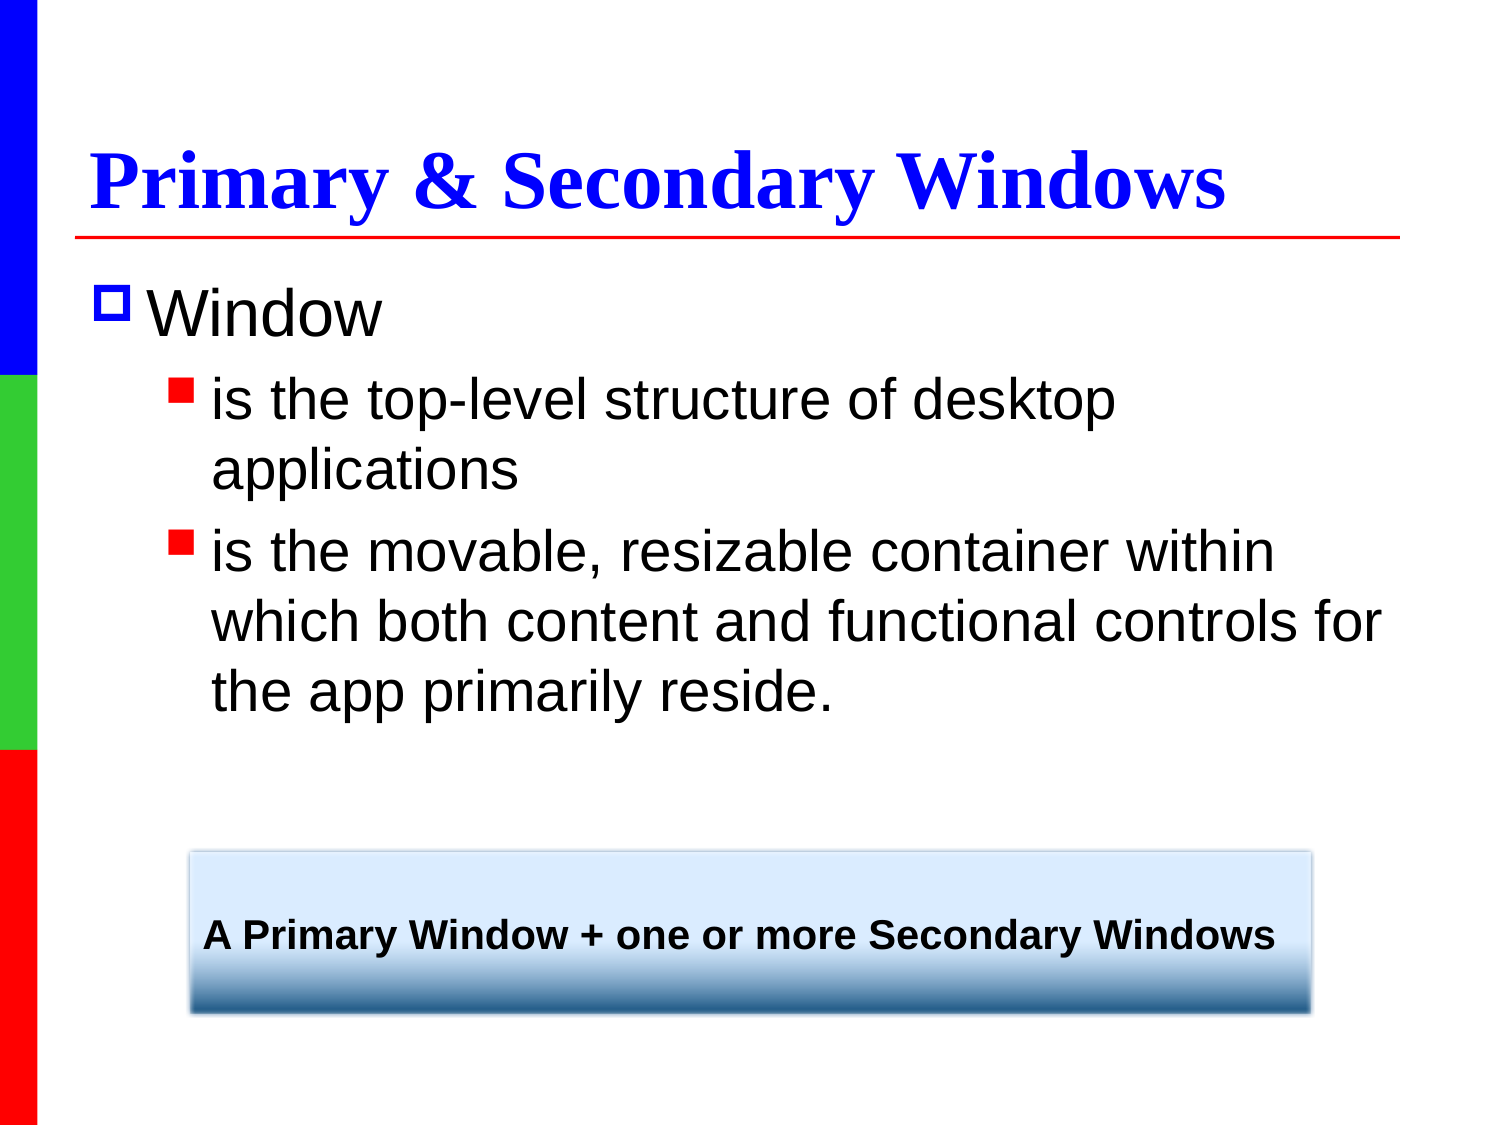

# Primary & Secondary Windows
Window
is the top-level structure of desktop applications
is the movable, resizable container within which both content and functional controls for the app primarily reside.

A Primary Window + one or more Secondary Windows